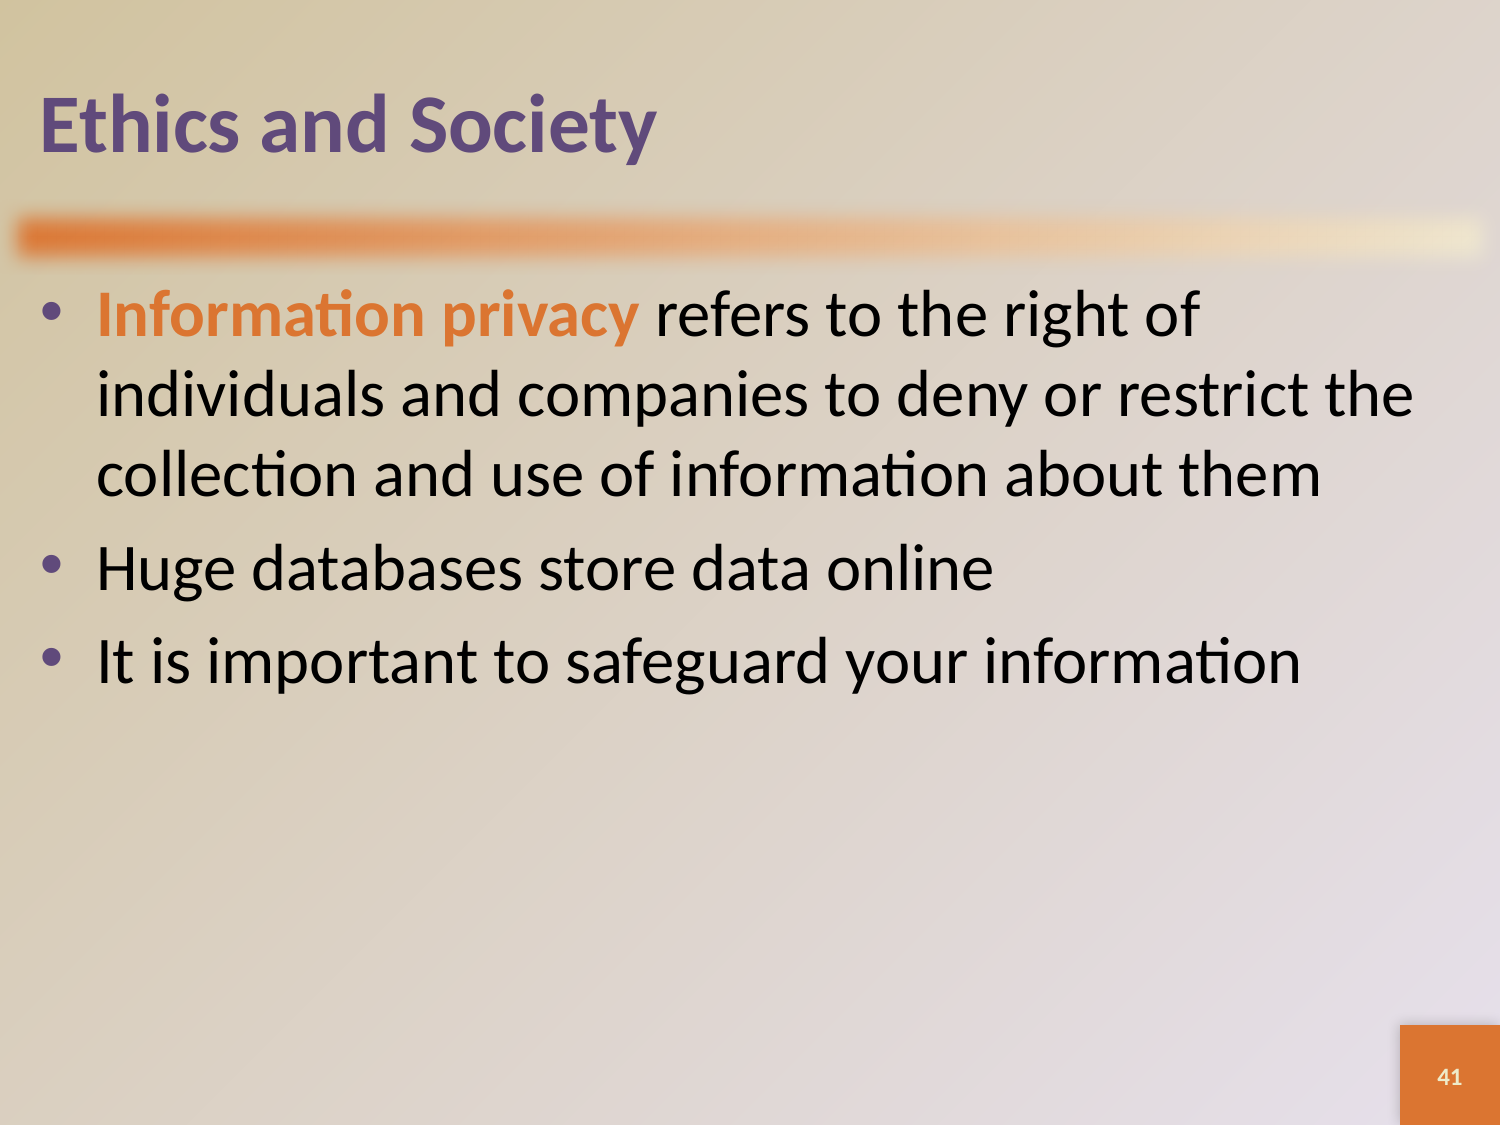

# Ethics and Society
Information privacy refers to the right of individuals and companies to deny or restrict the collection and use of information about them
Huge databases store data online
It is important to safeguard your information
41